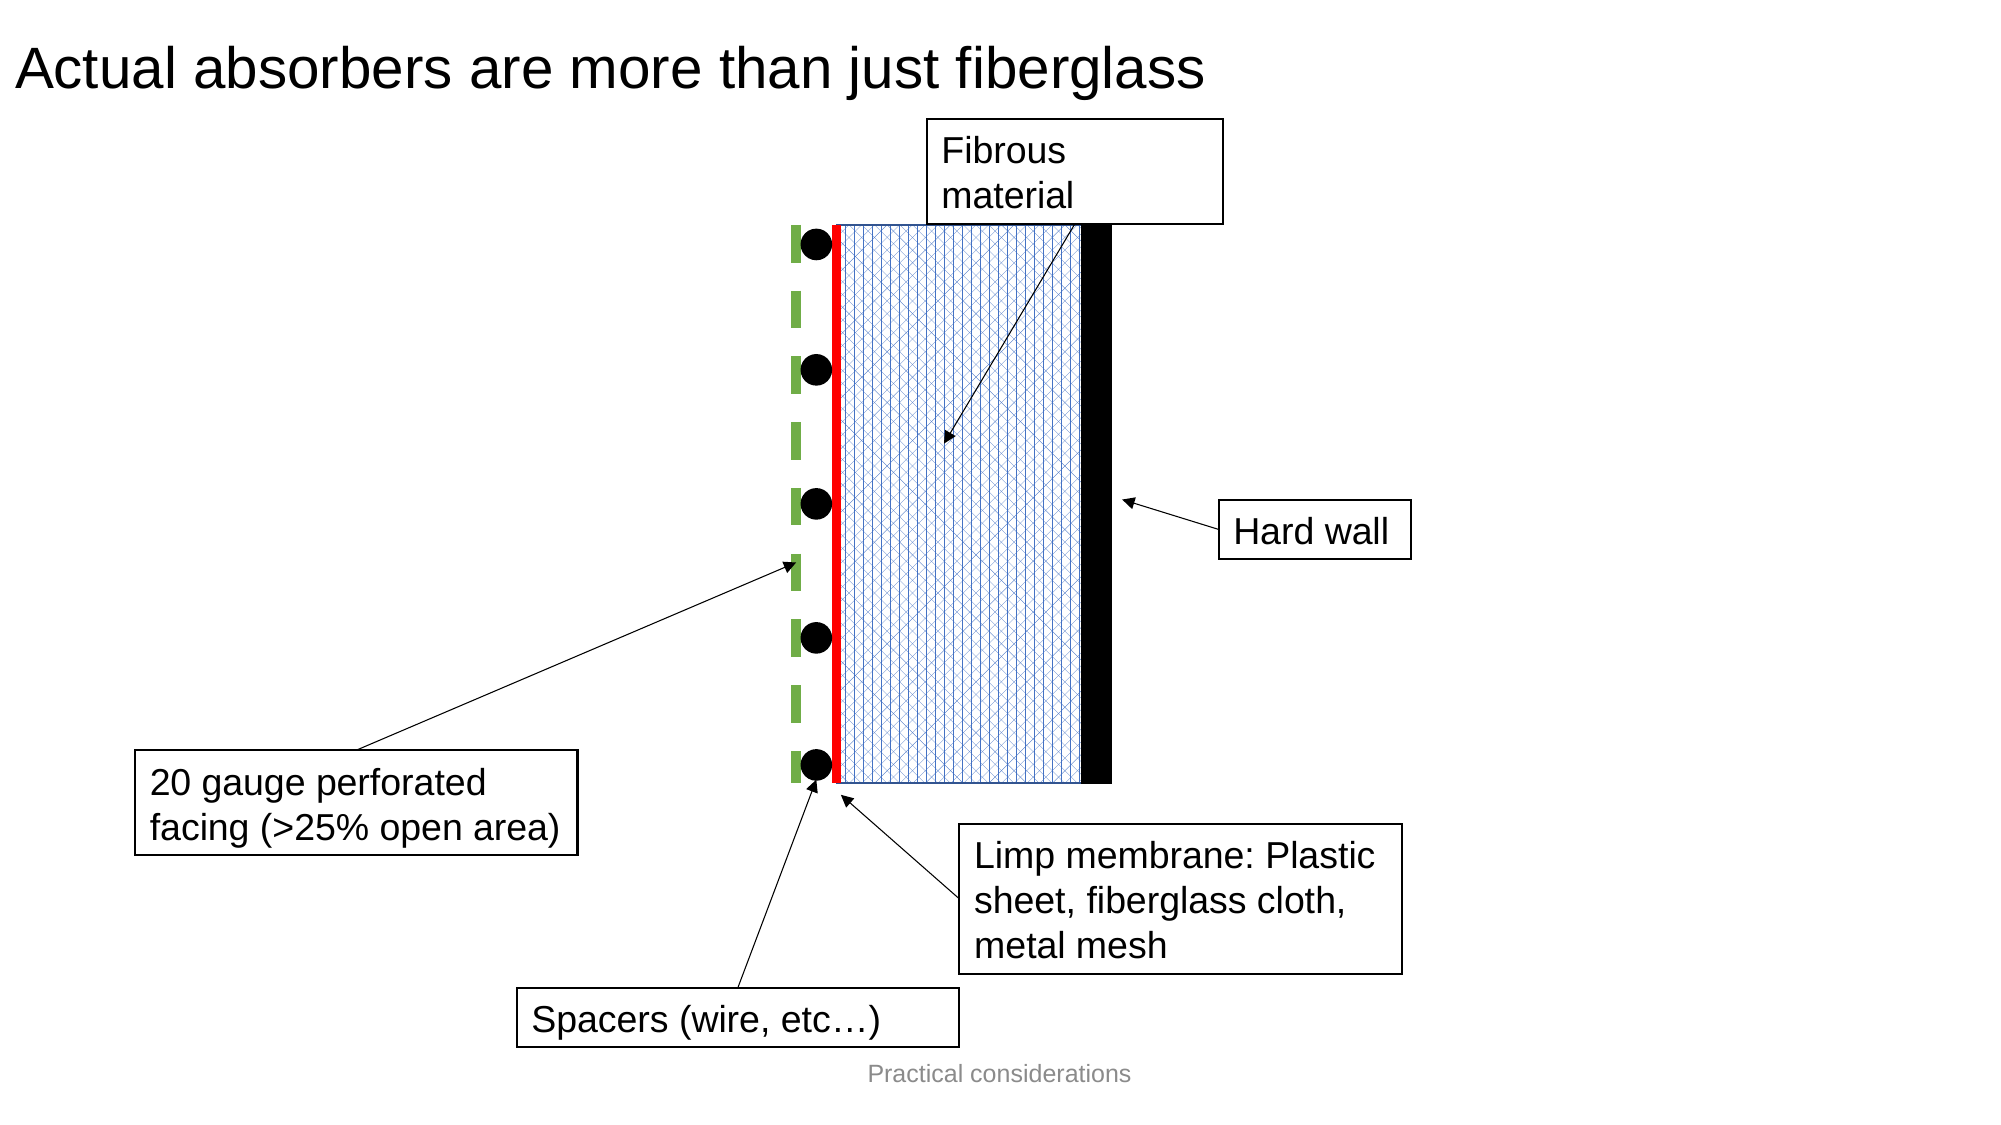

# Actual absorbers are more than just fiberglass
Fibrous material

Hard wall

20 gauge perforated facing (>25% open area)

Limp membrane: Plastic sheet, fiberglass cloth, metal mesh
Spacers (wire, etc…)
Practical considerations